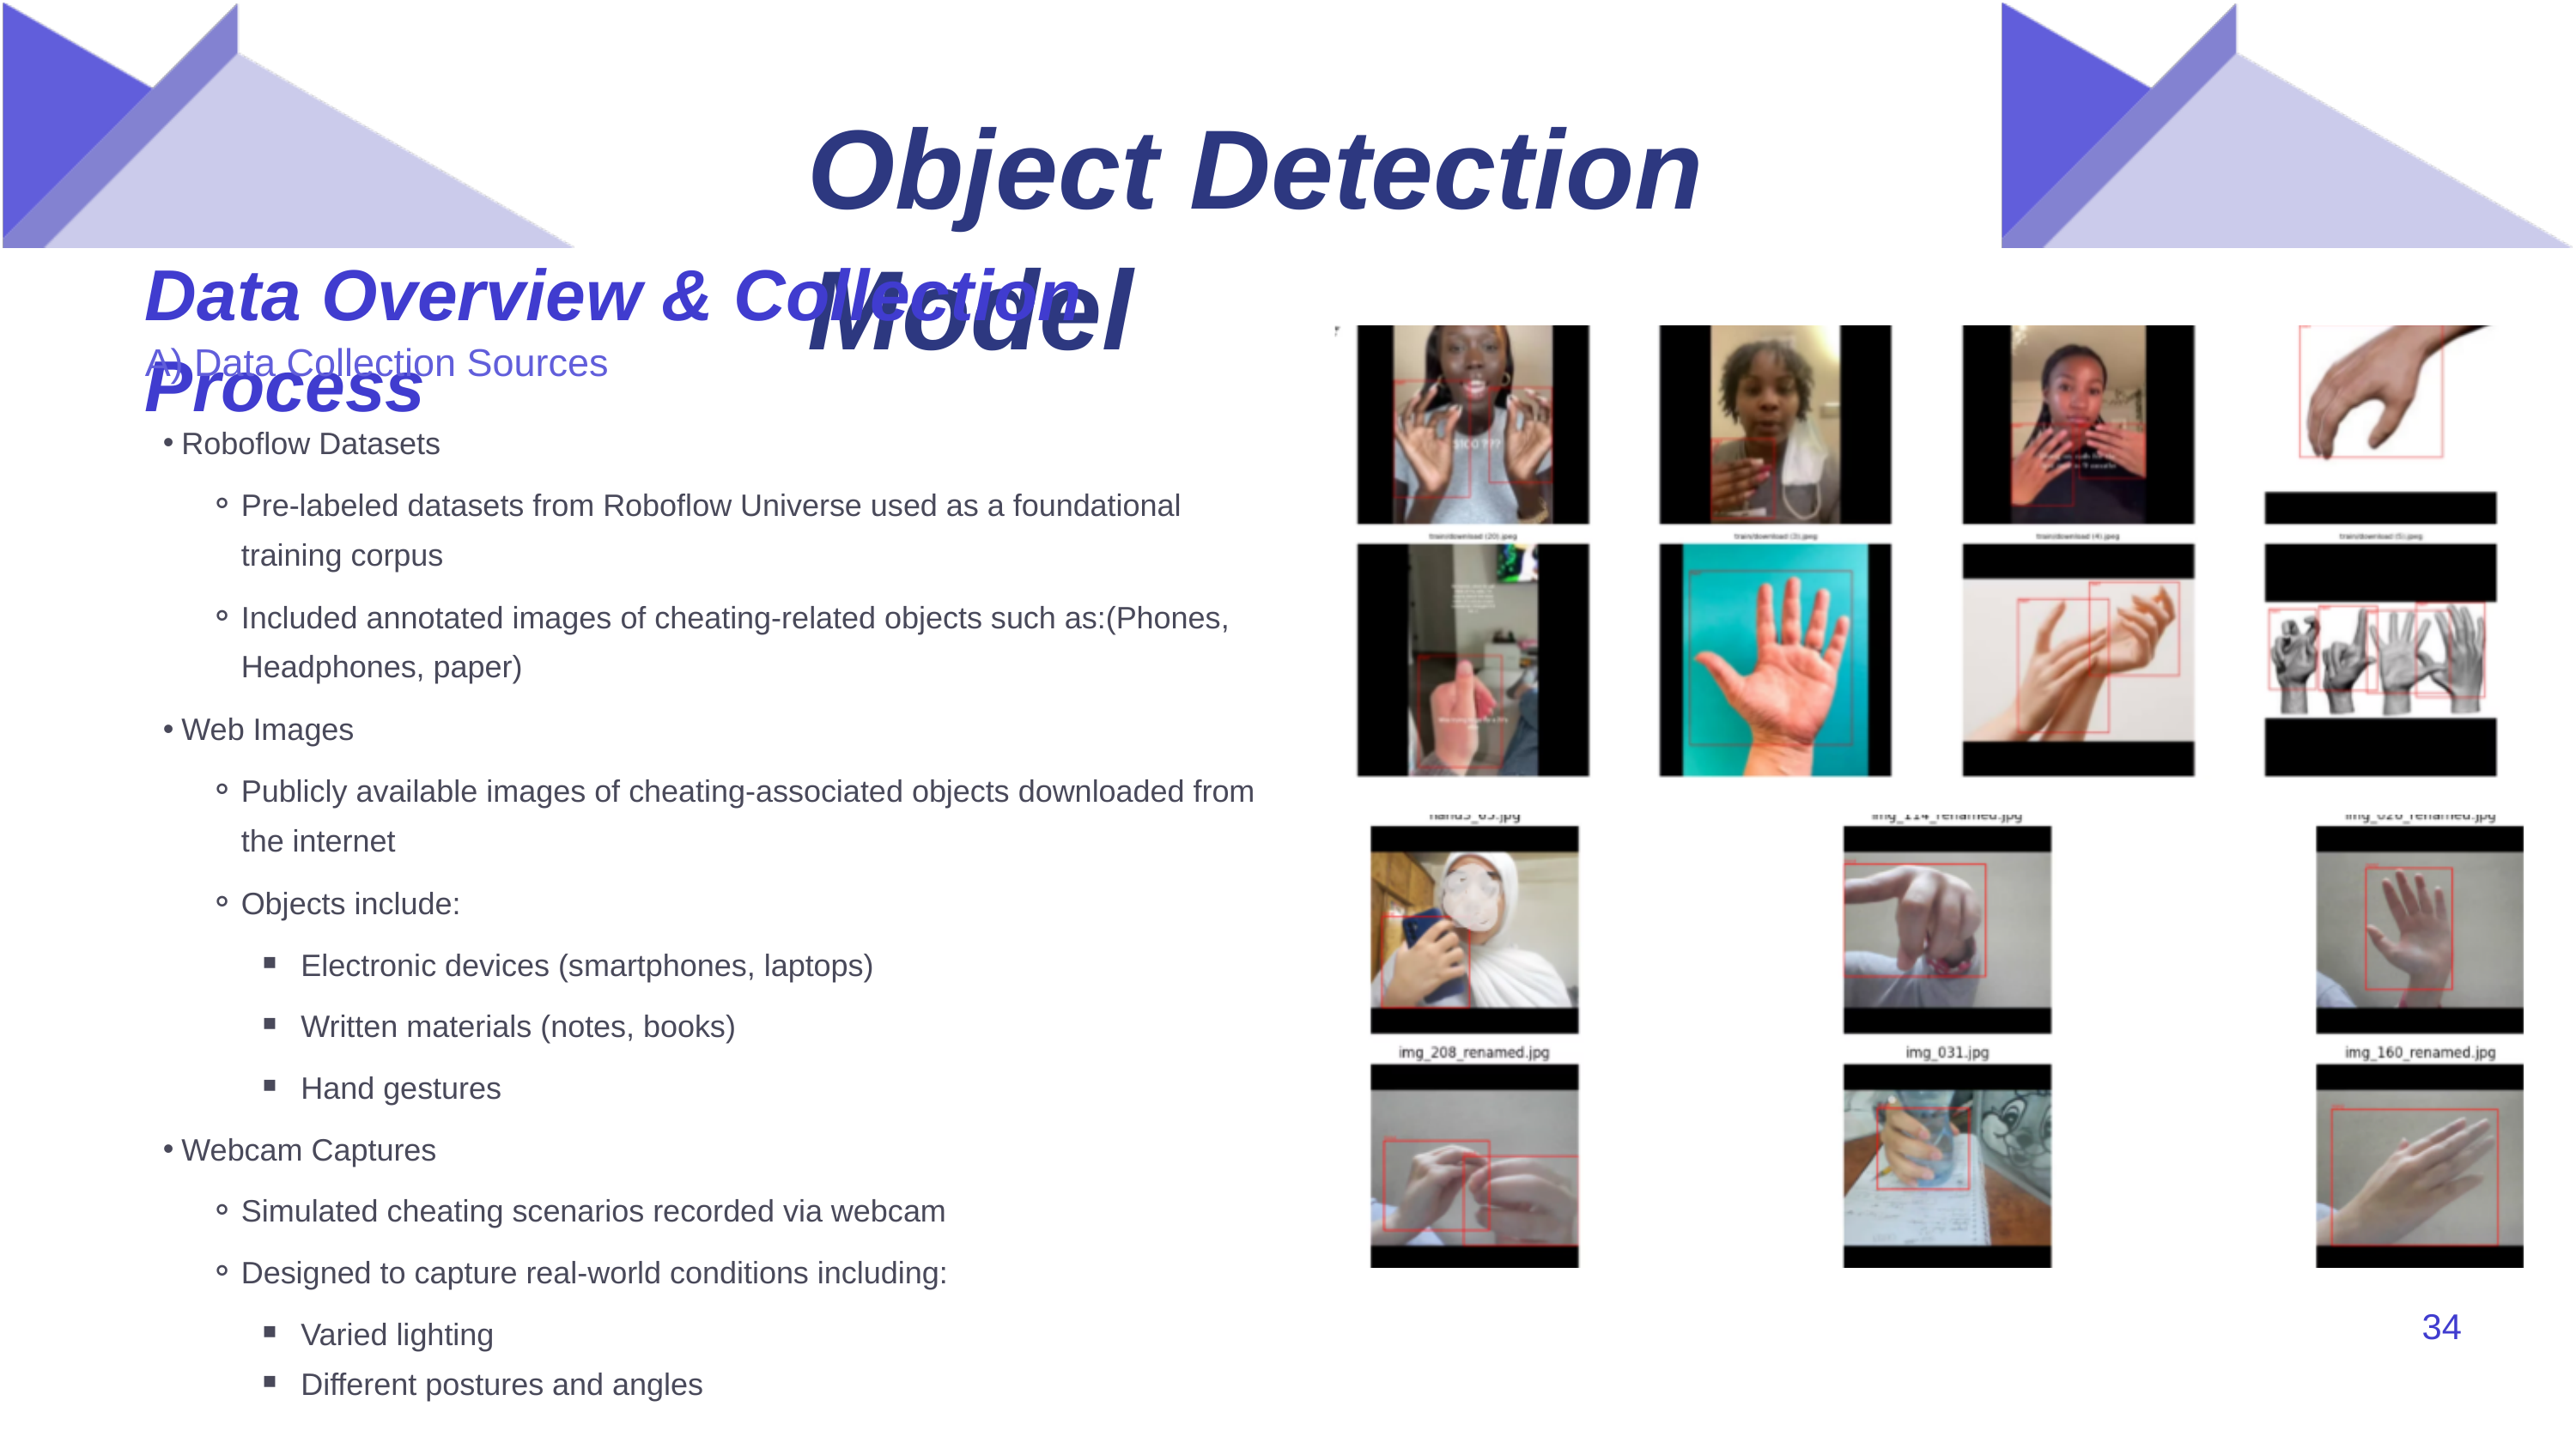

Object Detection Model
Data Overview & Collection Process

A) Data Collection Sources
Roboflow Datasets
Pre-labeled datasets from Roboflow Universe used as a foundational training corpus
Included annotated images of cheating-related objects such as:(Phones, Headphones, paper)
Web Images
Publicly available images of cheating-associated objects downloaded from the internet
Objects include:
Electronic devices (smartphones, laptops)
Written materials (notes, books)
Hand gestures
Webcam Captures
Simulated cheating scenarios recorded via webcam
Designed to capture real-world conditions including:
Varied lighting
Different postures and angles

34